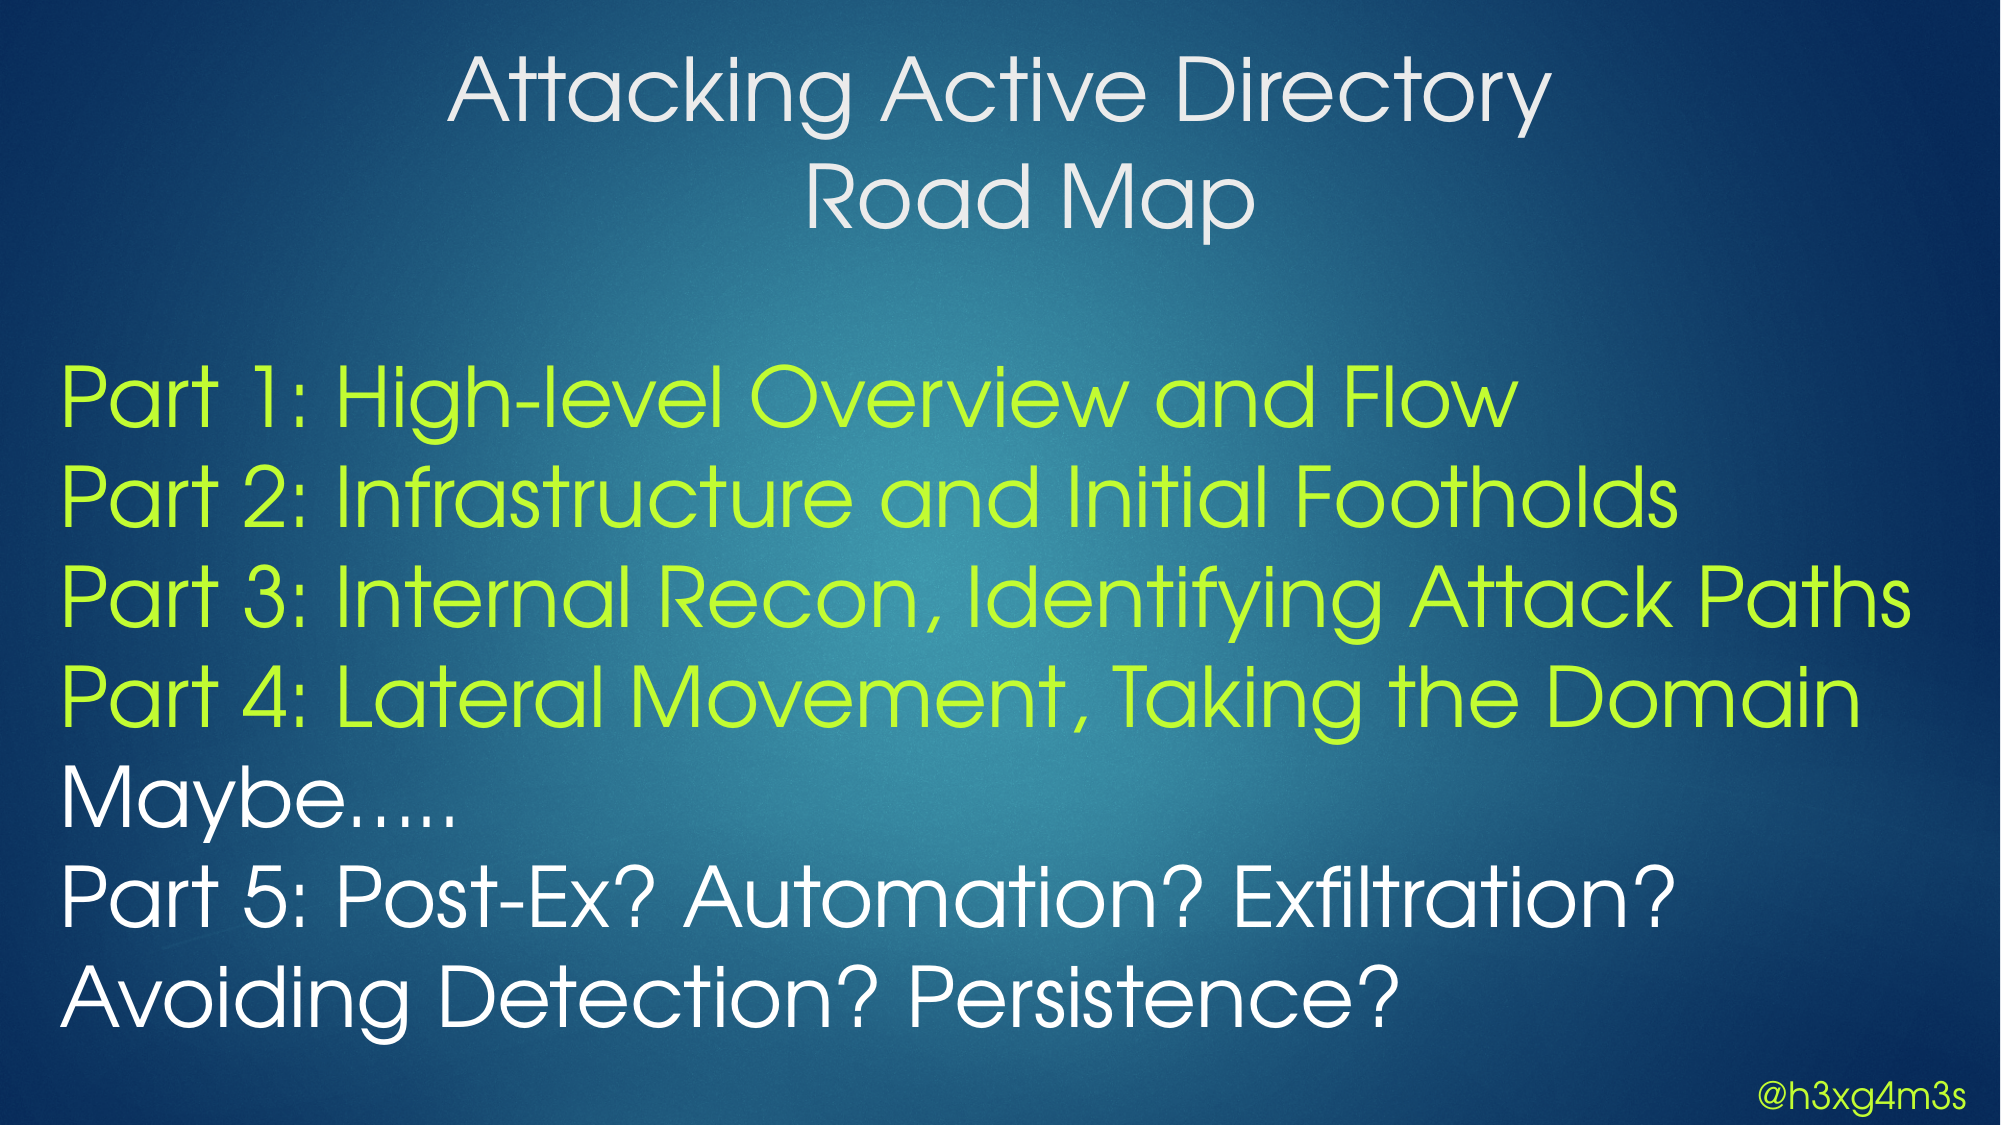

# Attacking Active Directory
Road Map
Part 1: High-level Overview and Flow
Part 2: Infrastructure and Initial Footholds
Part 3: Internal Recon, Identifying Attack Paths
Part 4: Lateral Movement, Taking the Domain
Maybe…..
Part 5: Post-Ex? Automation? Exfiltration? Avoiding Detection? Persistence?
@h3xg4m3s